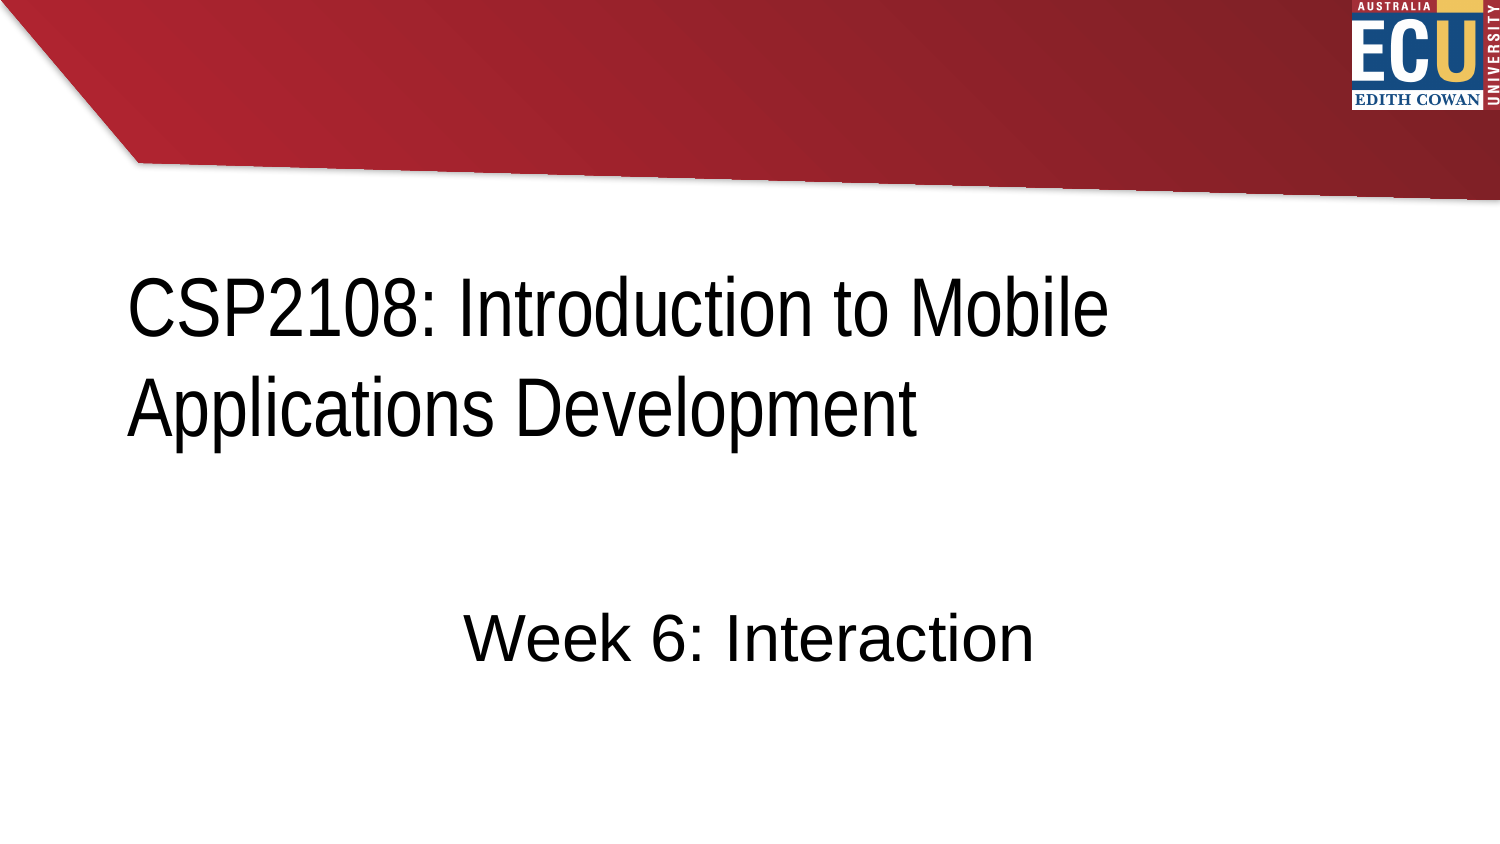

# CSP2108: Introduction to Mobile Applications Development
Week 6: Interaction